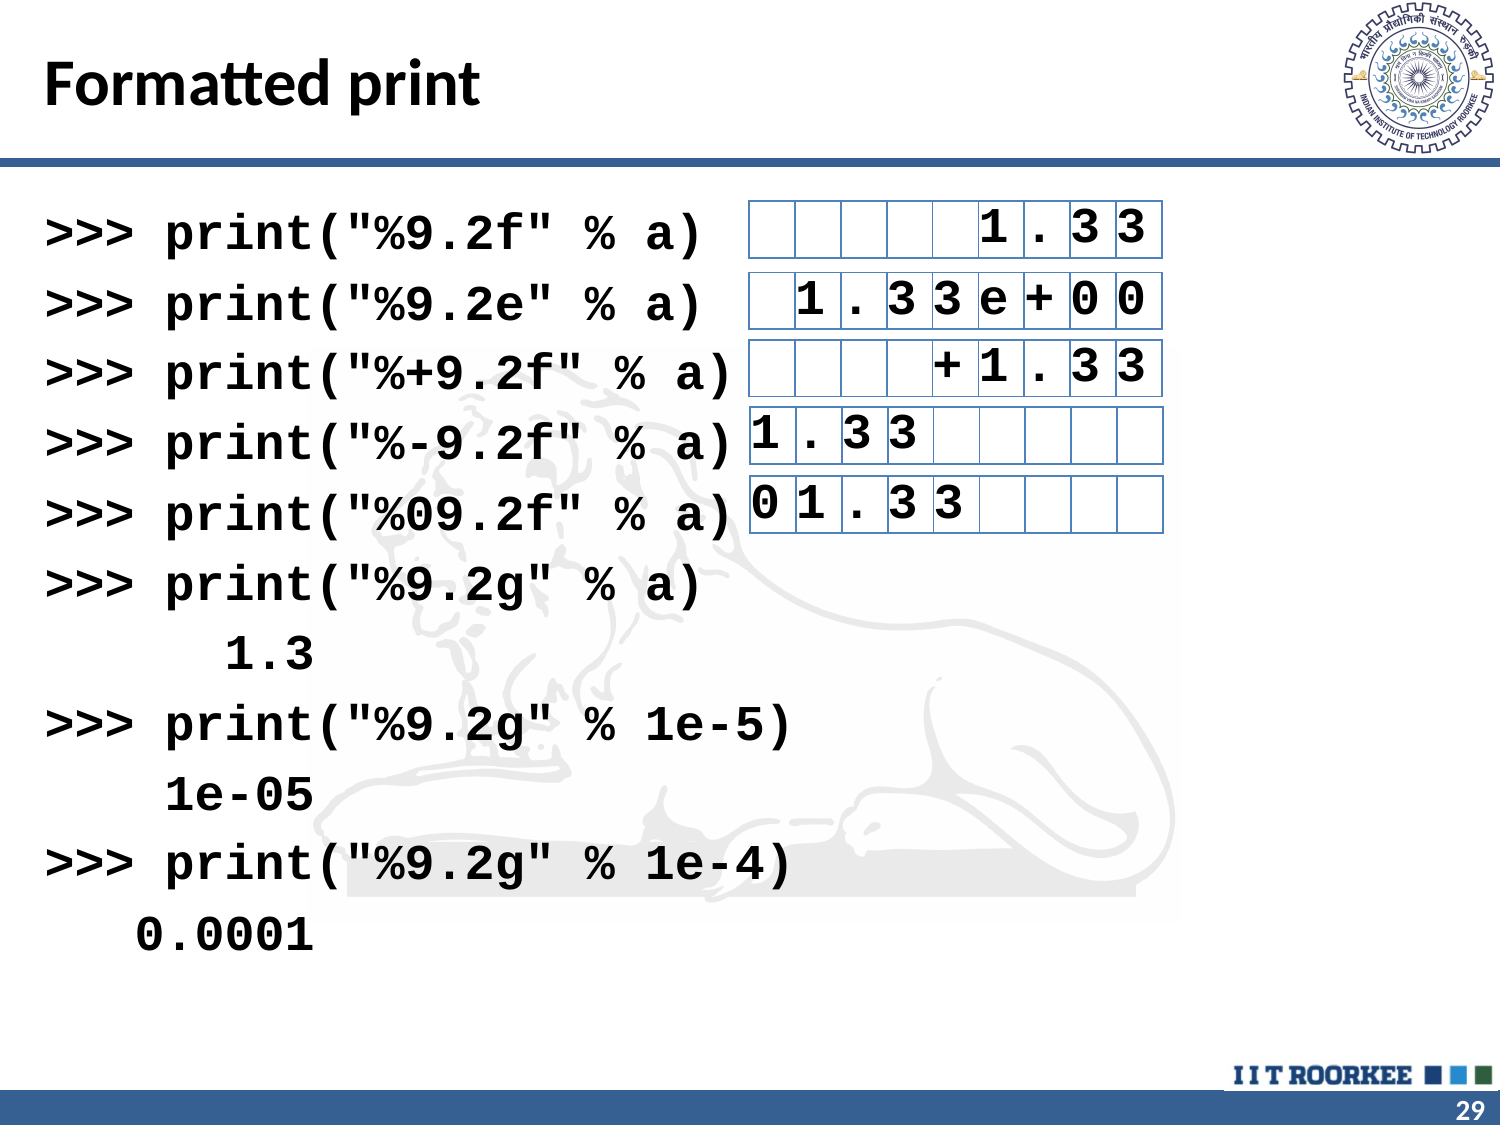

# Formatted print
>>> print("%9.2f" % a)
>>> print("%9.2e" % a)
>>> print("%+9.2f" % a)
>>> print("%-9.2f" % a)
>>> print("%09.2f" % a)
>>> print("%9.2g" % a)
      1.3
>>> print("%9.2g" % 1e-5)
    1e-05
>>> print("%9.2g" % 1e-4)
   0.0001

|  |  |  |  |  | 1 | . | 3 | 3 |
| --- | --- | --- | --- | --- | --- | --- | --- | --- |
|  | 1 | . | 3 | 3 | e | + | 0 | 0 |
| --- | --- | --- | --- | --- | --- | --- | --- | --- |
|  |  |  |  | + | 1 | . | 3 | 3 |
| --- | --- | --- | --- | --- | --- | --- | --- | --- |
| 1 | . | 3 | 3 |  |  |  |  |  |
| --- | --- | --- | --- | --- | --- | --- | --- | --- |
| 0 | 1 | . | 3 | 3 |  |  |  |  |
| --- | --- | --- | --- | --- | --- | --- | --- | --- |